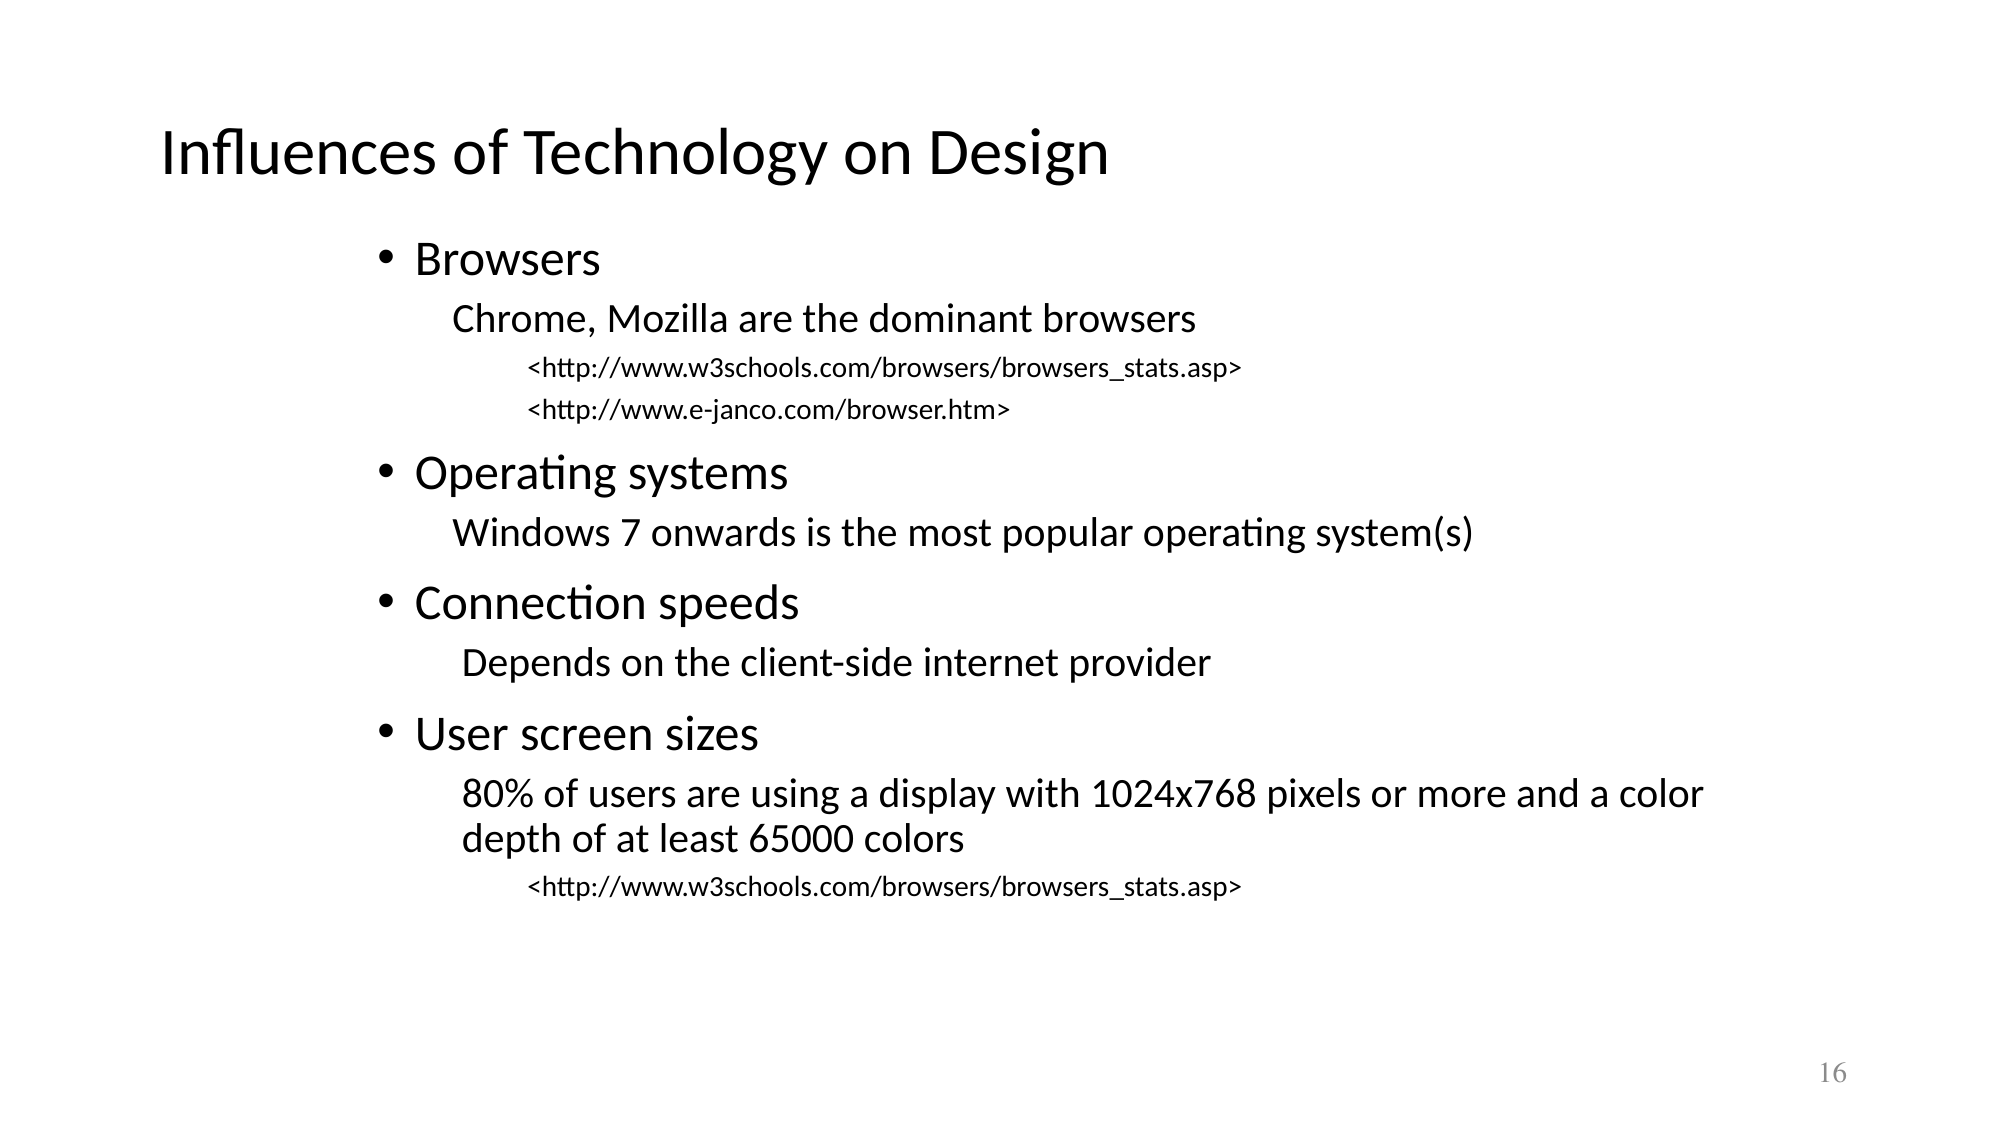

# Influences of Technology on Design
Browsers
Chrome, Mozilla are the dominant browsers
<http://www.w3schools.com/browsers/browsers_stats.asp>
<http://www.e-janco.com/browser.htm>
Operating systems
Windows 7 onwards is the most popular operating system(s)
Connection speeds
	Depends on the client-side internet provider
User screen sizes
	80% of users are using a display with 1024x768 pixels or more and a color depth of at least 65000 colors
<http://www.w3schools.com/browsers/browsers_stats.asp>
16